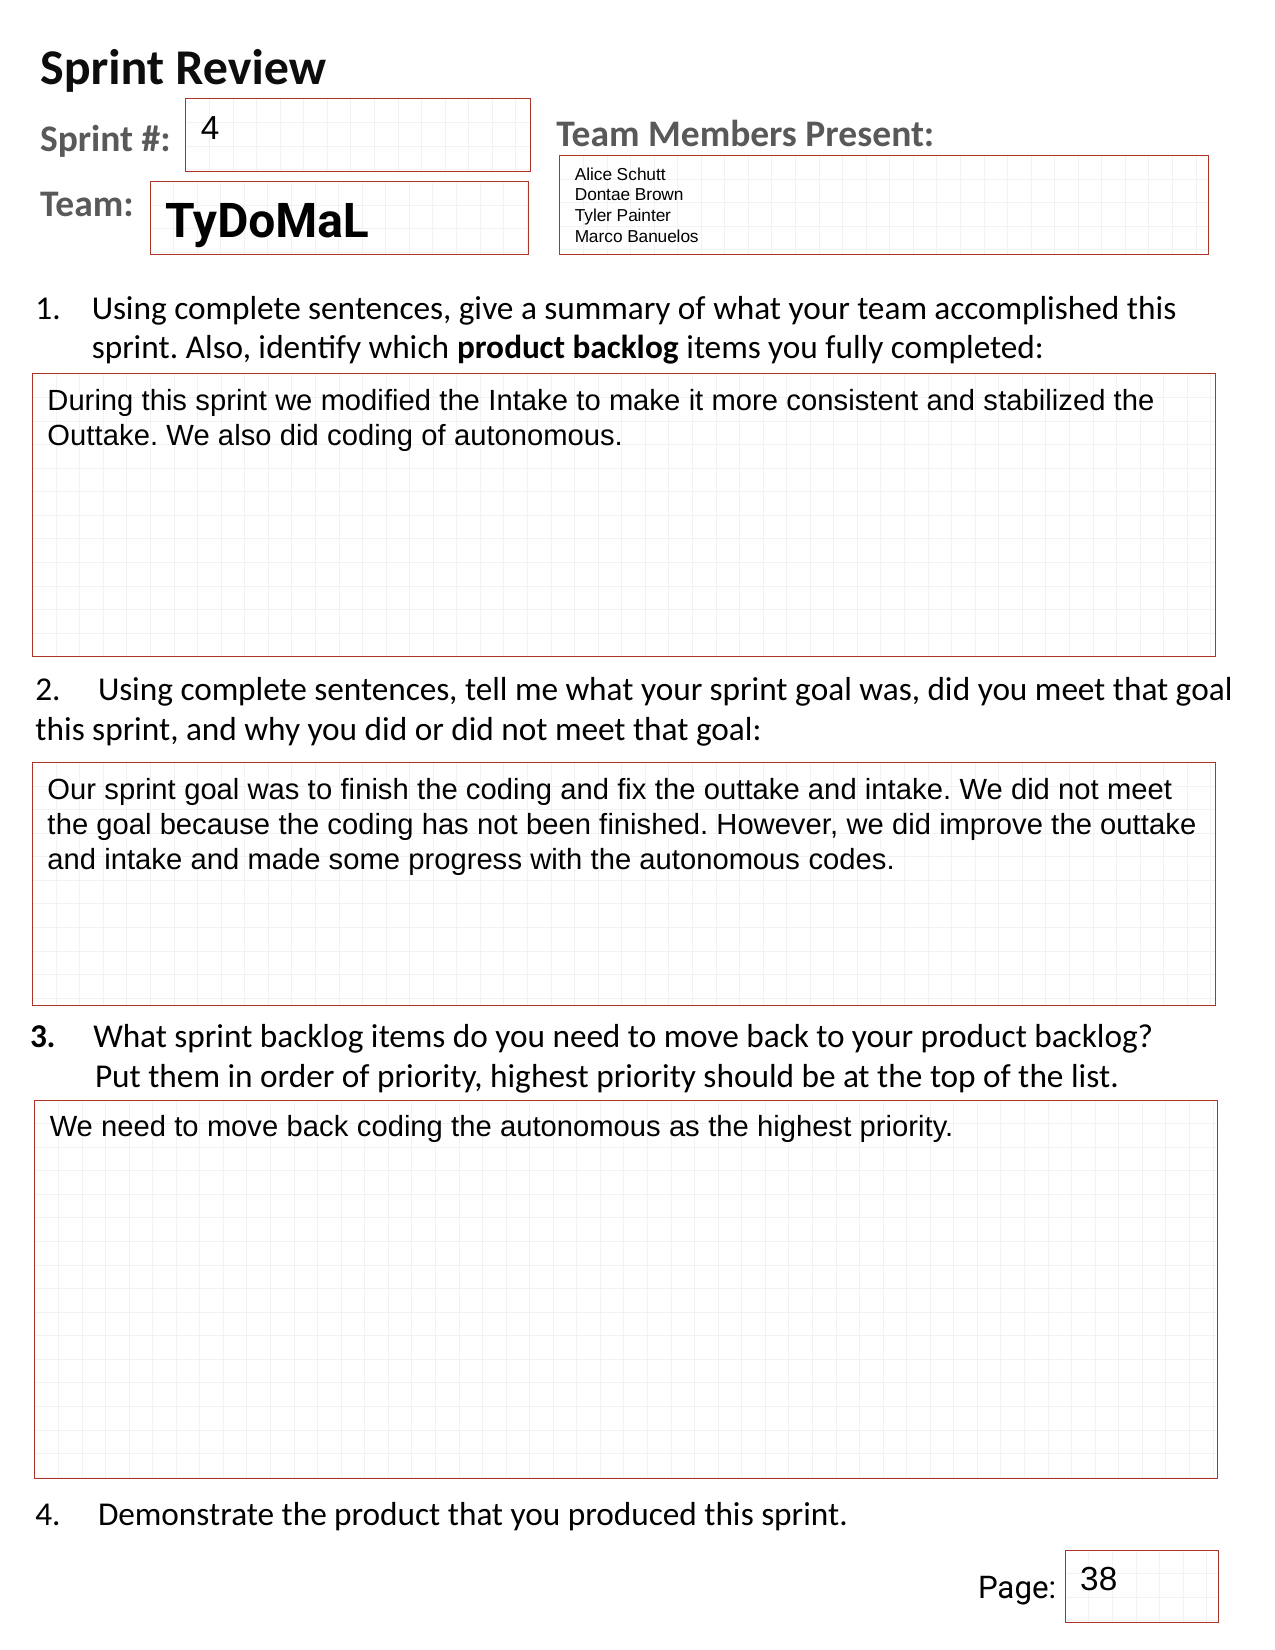

Sprint Review
Sprint #:
Team:
Team Members Present:
4
Alice Schutt
Dontae Brown
Tyler Painter
Marco Banuelos
TyDoMaL
Using complete sentences, give a summary of what your team accomplished this sprint. Also, identify which product backlog items you fully completed:

During this sprint we modified the Intake to make it more consistent and stabilized the Outtake. We also did coding of autonomous.
2.     Using complete sentences, tell me what your sprint goal was, did you meet that goal this sprint, and why you did or did not meet that goal:

Our sprint goal was to finish the coding and fix the outtake and intake. We did not meet the goal because the coding has not been finished. However, we did improve the outtake and intake and made some progress with the autonomous codes.
3.     What sprint backlog items do you need to move back to your product backlog? Put them in order of priority, highest priority should be at the top of the list.
We need to move back coding the autonomous as the highest priority.
4.     Demonstrate the product that you produced this sprint.

38
Page: